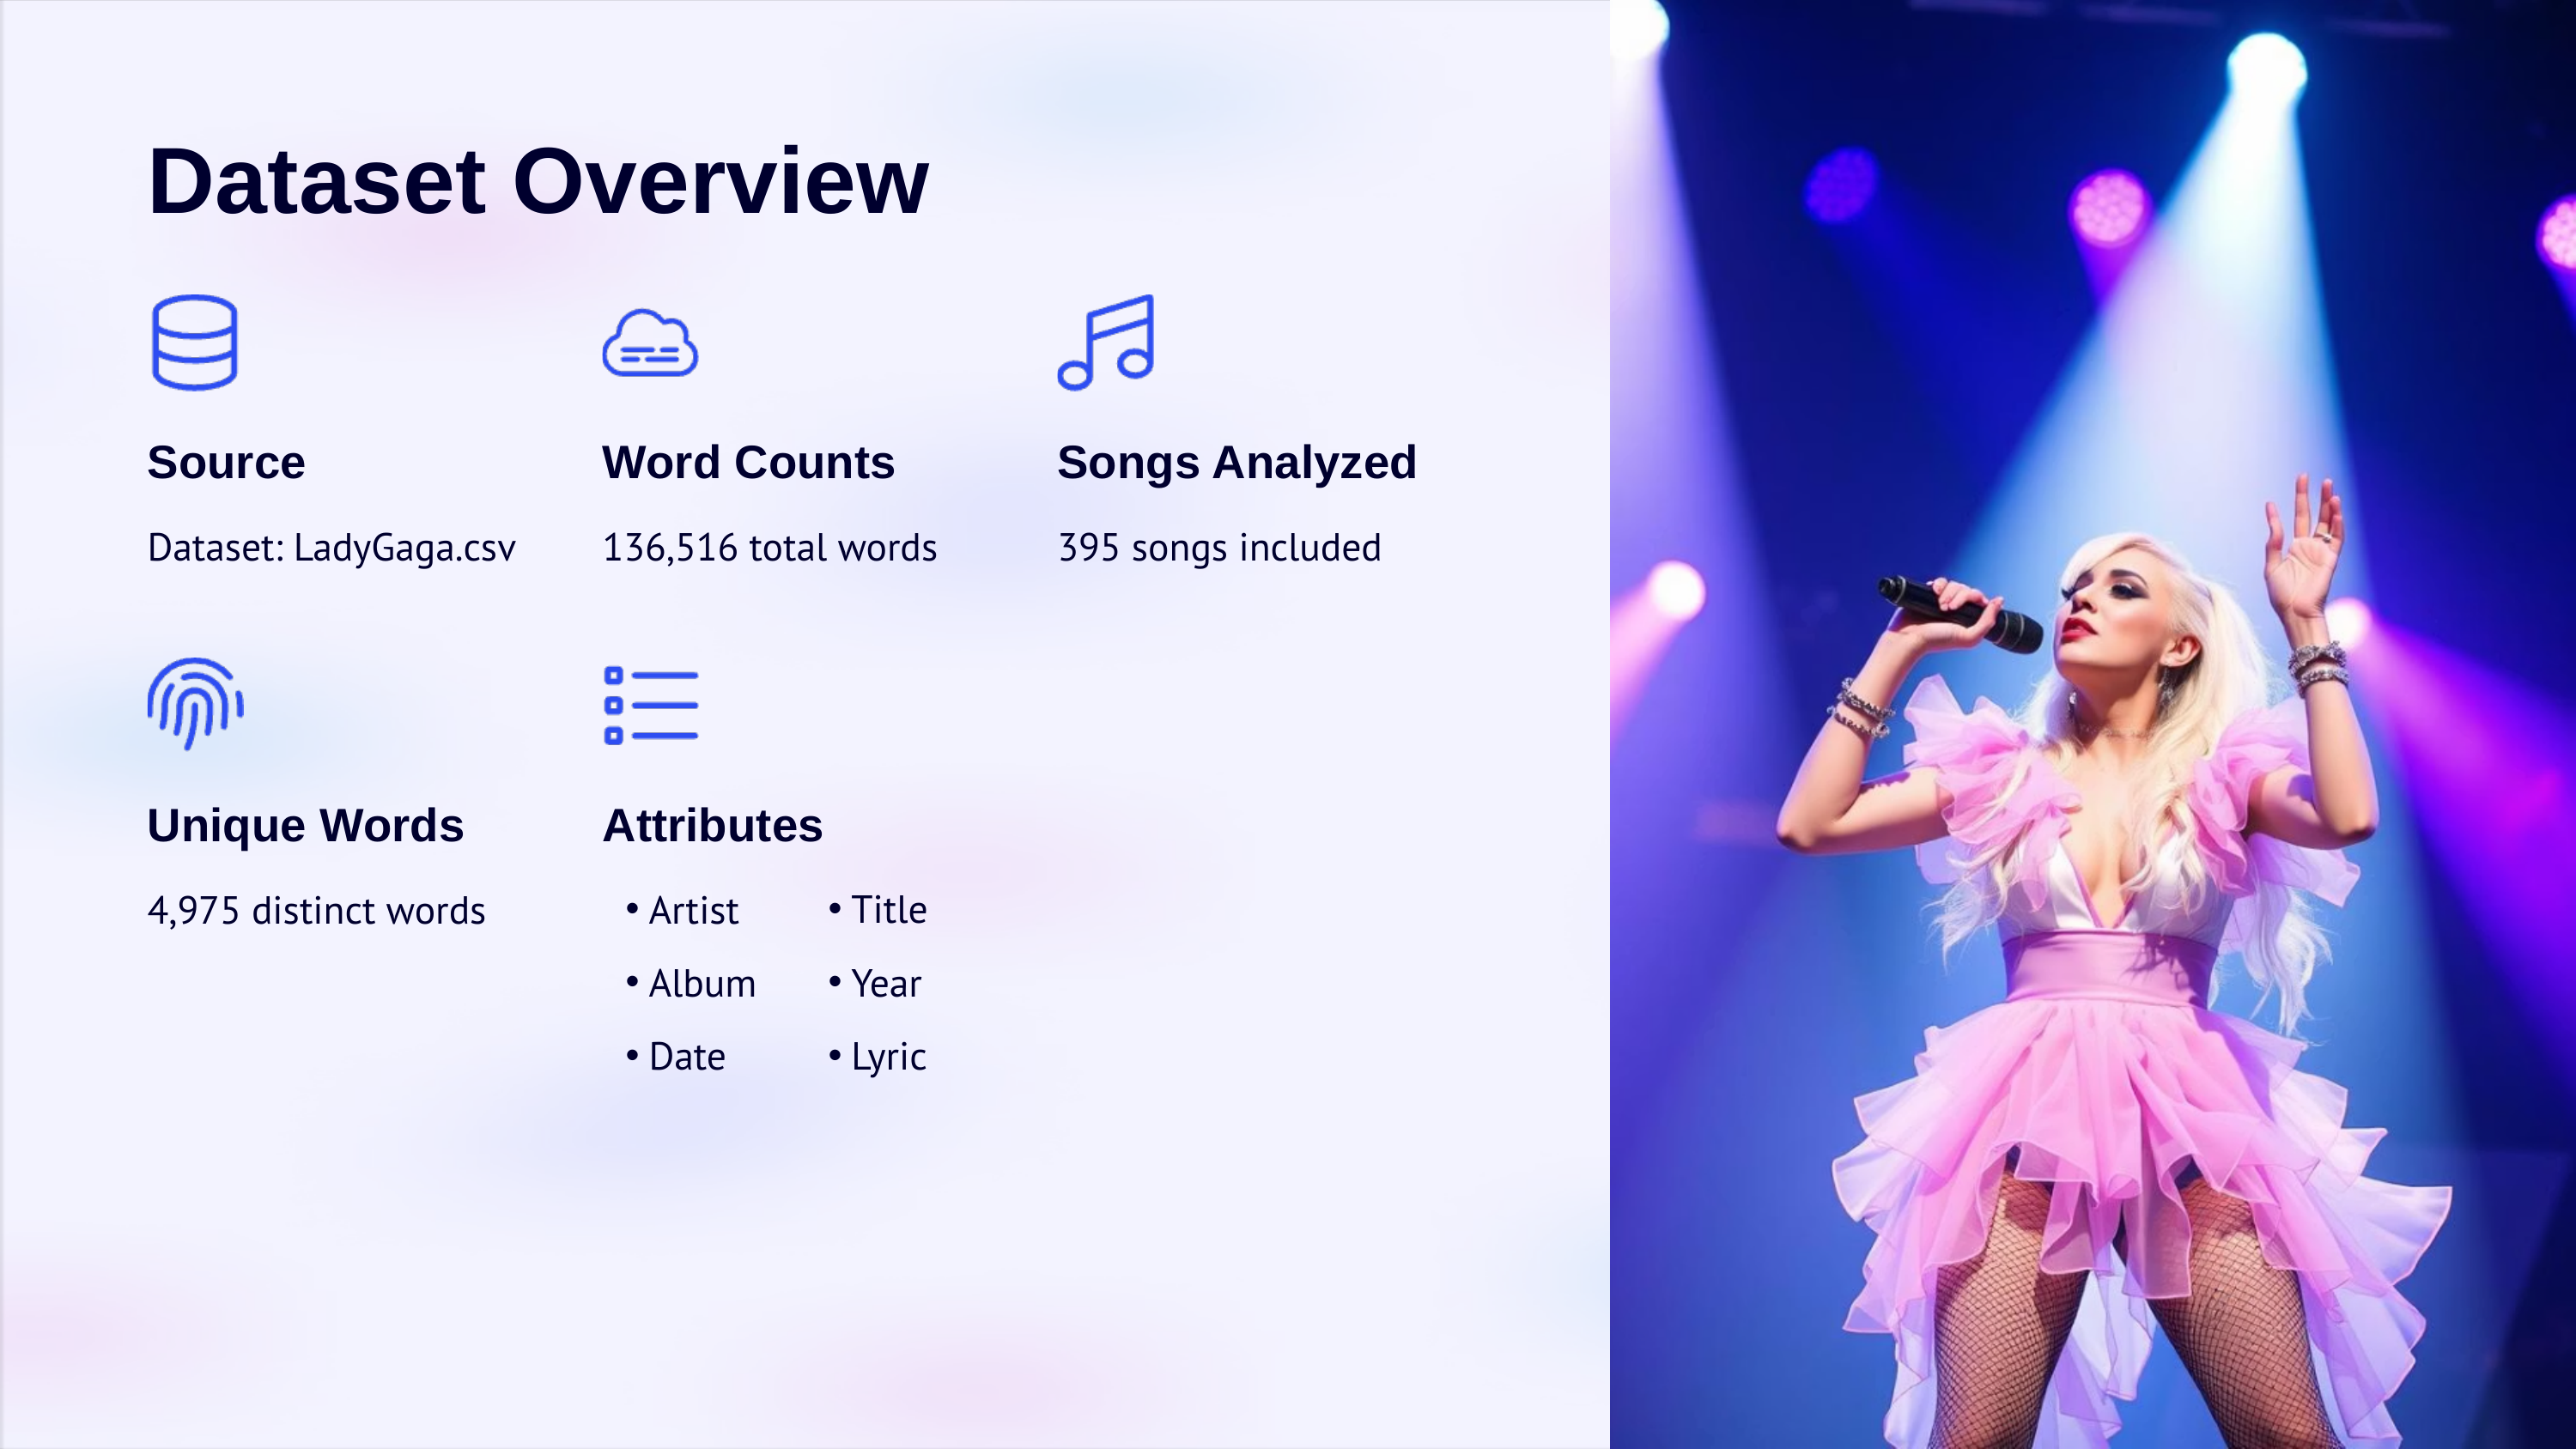

Dataset Overview

Source

Word Counts

Songs Analyzed

Dataset: LadyGaga.csv

136,516 total words

395 songs included

Unique Words

Attributes

Title

4,975 distinct words

Artist

Album

Year

Date

Lyric